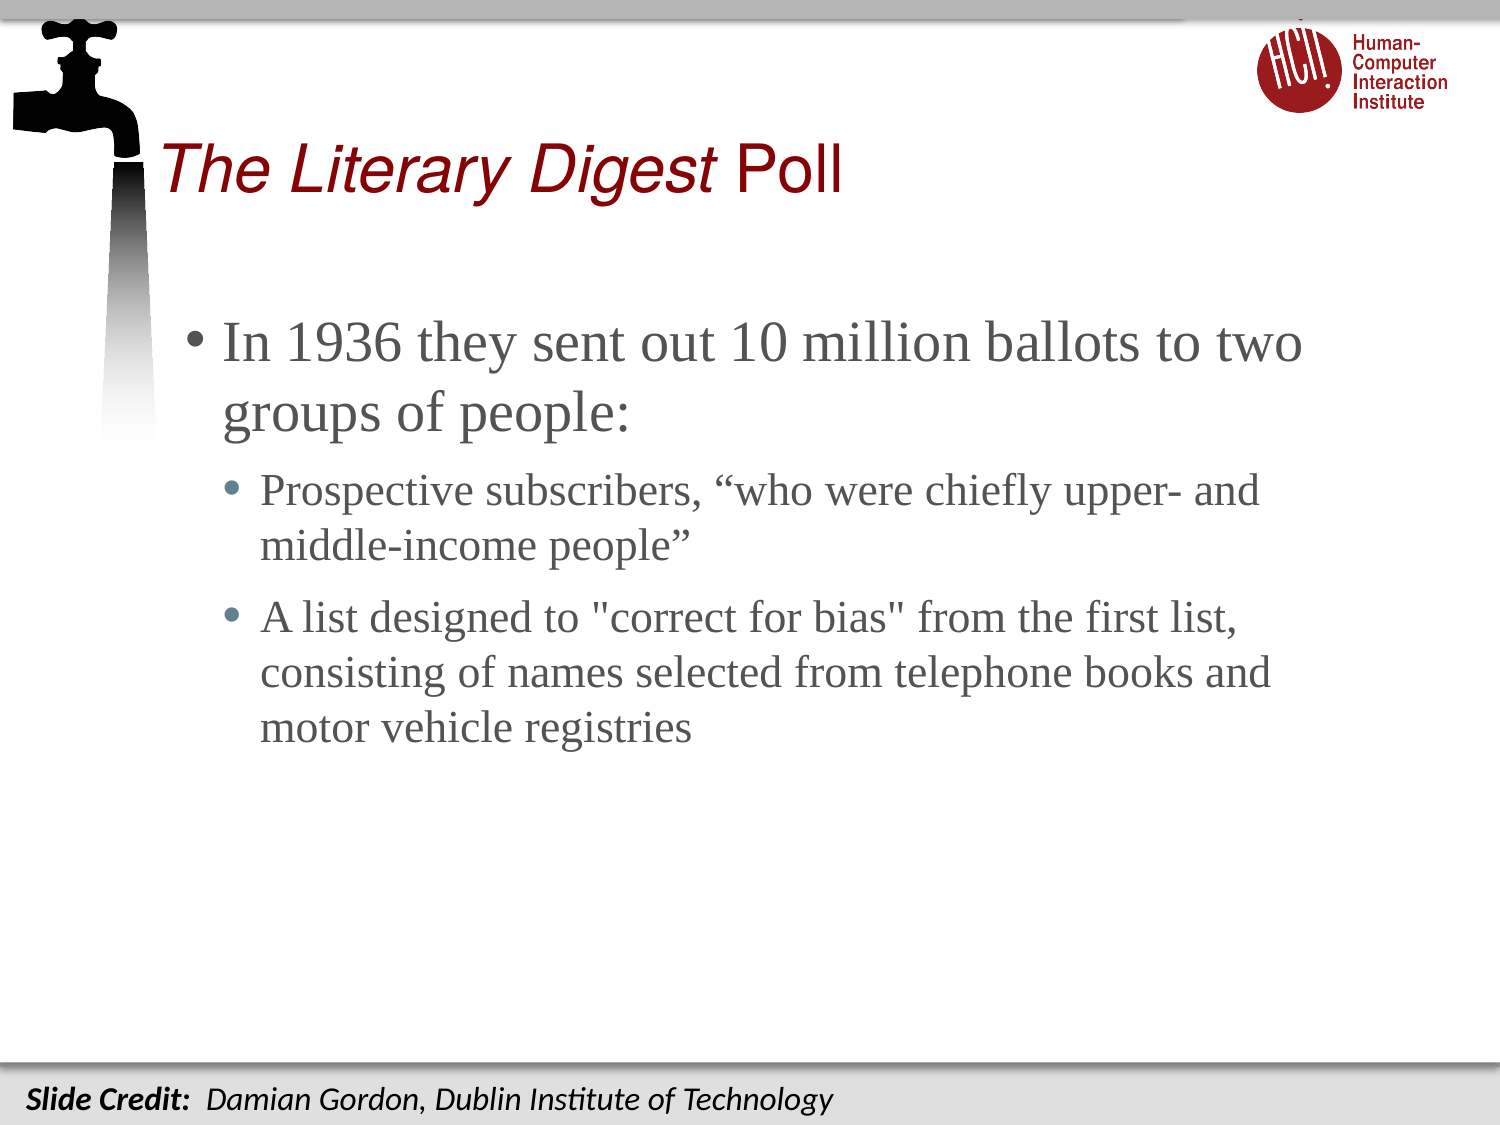

# The Literary Digest Poll
In 1936 they sent out 10 million ballots to two groups of people:
Prospective subscribers, “who were chiefly upper- and middle-income people”
A list designed to "correct for bias" from the first list, consisting of names selected from telephone books and motor vehicle registries
Slide Credit:  Damian Gordon, Dublin Institute of Technology